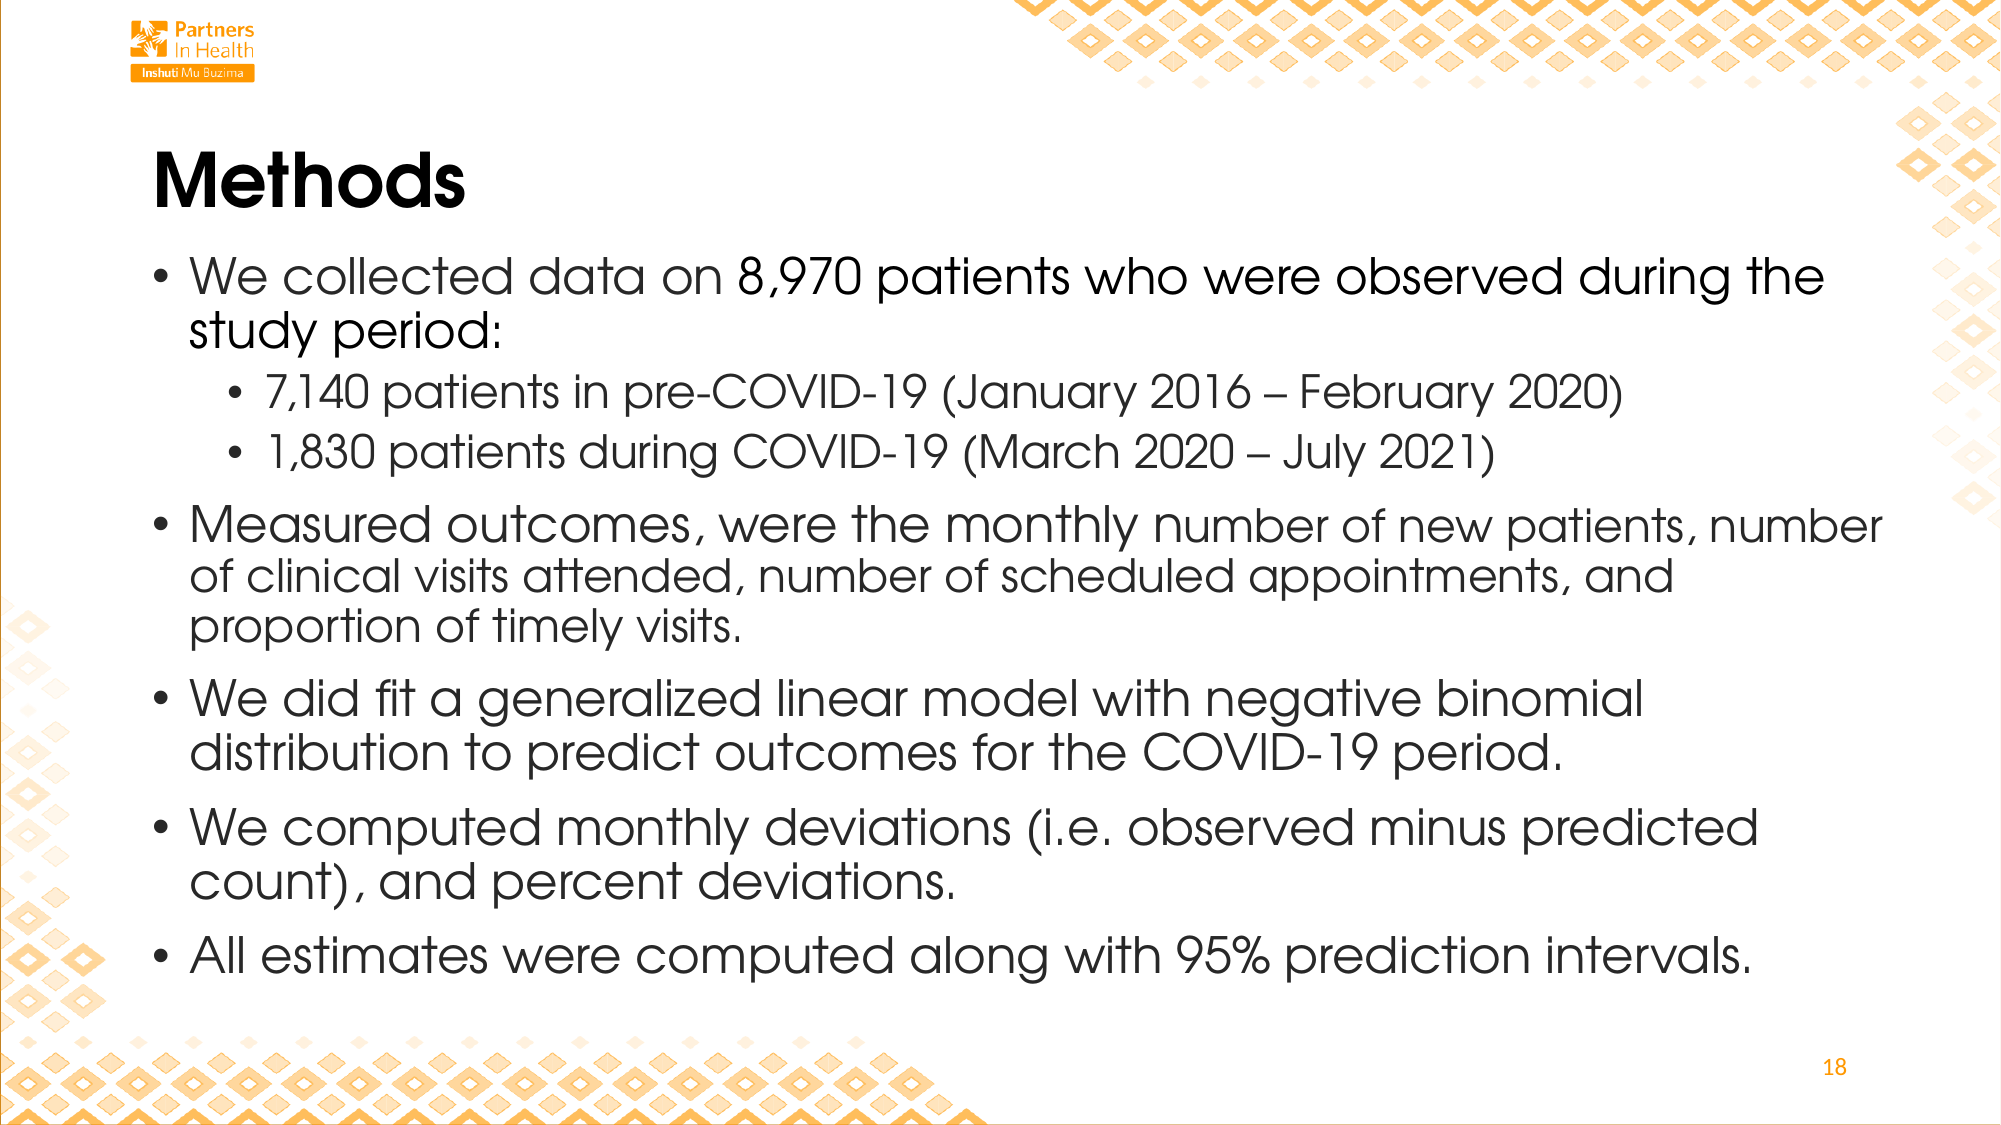

# Methods
We collected data on 8,970 patients who were observed during the study period:
7,140 patients in pre-COVID-19 (January 2016 – February 2020)
1,830 patients during COVID-19 (March 2020 – July 2021)
Measured outcomes, were the monthly number of new patients, number of clinical visits attended, number of scheduled appointments, and proportion of timely visits.
We did fit a generalized linear model with negative binomial distribution to predict outcomes for the COVID-19 period.
We computed monthly deviations (i.e. observed minus predicted count), and percent deviations.
All estimates were computed along with 95% prediction intervals.
18